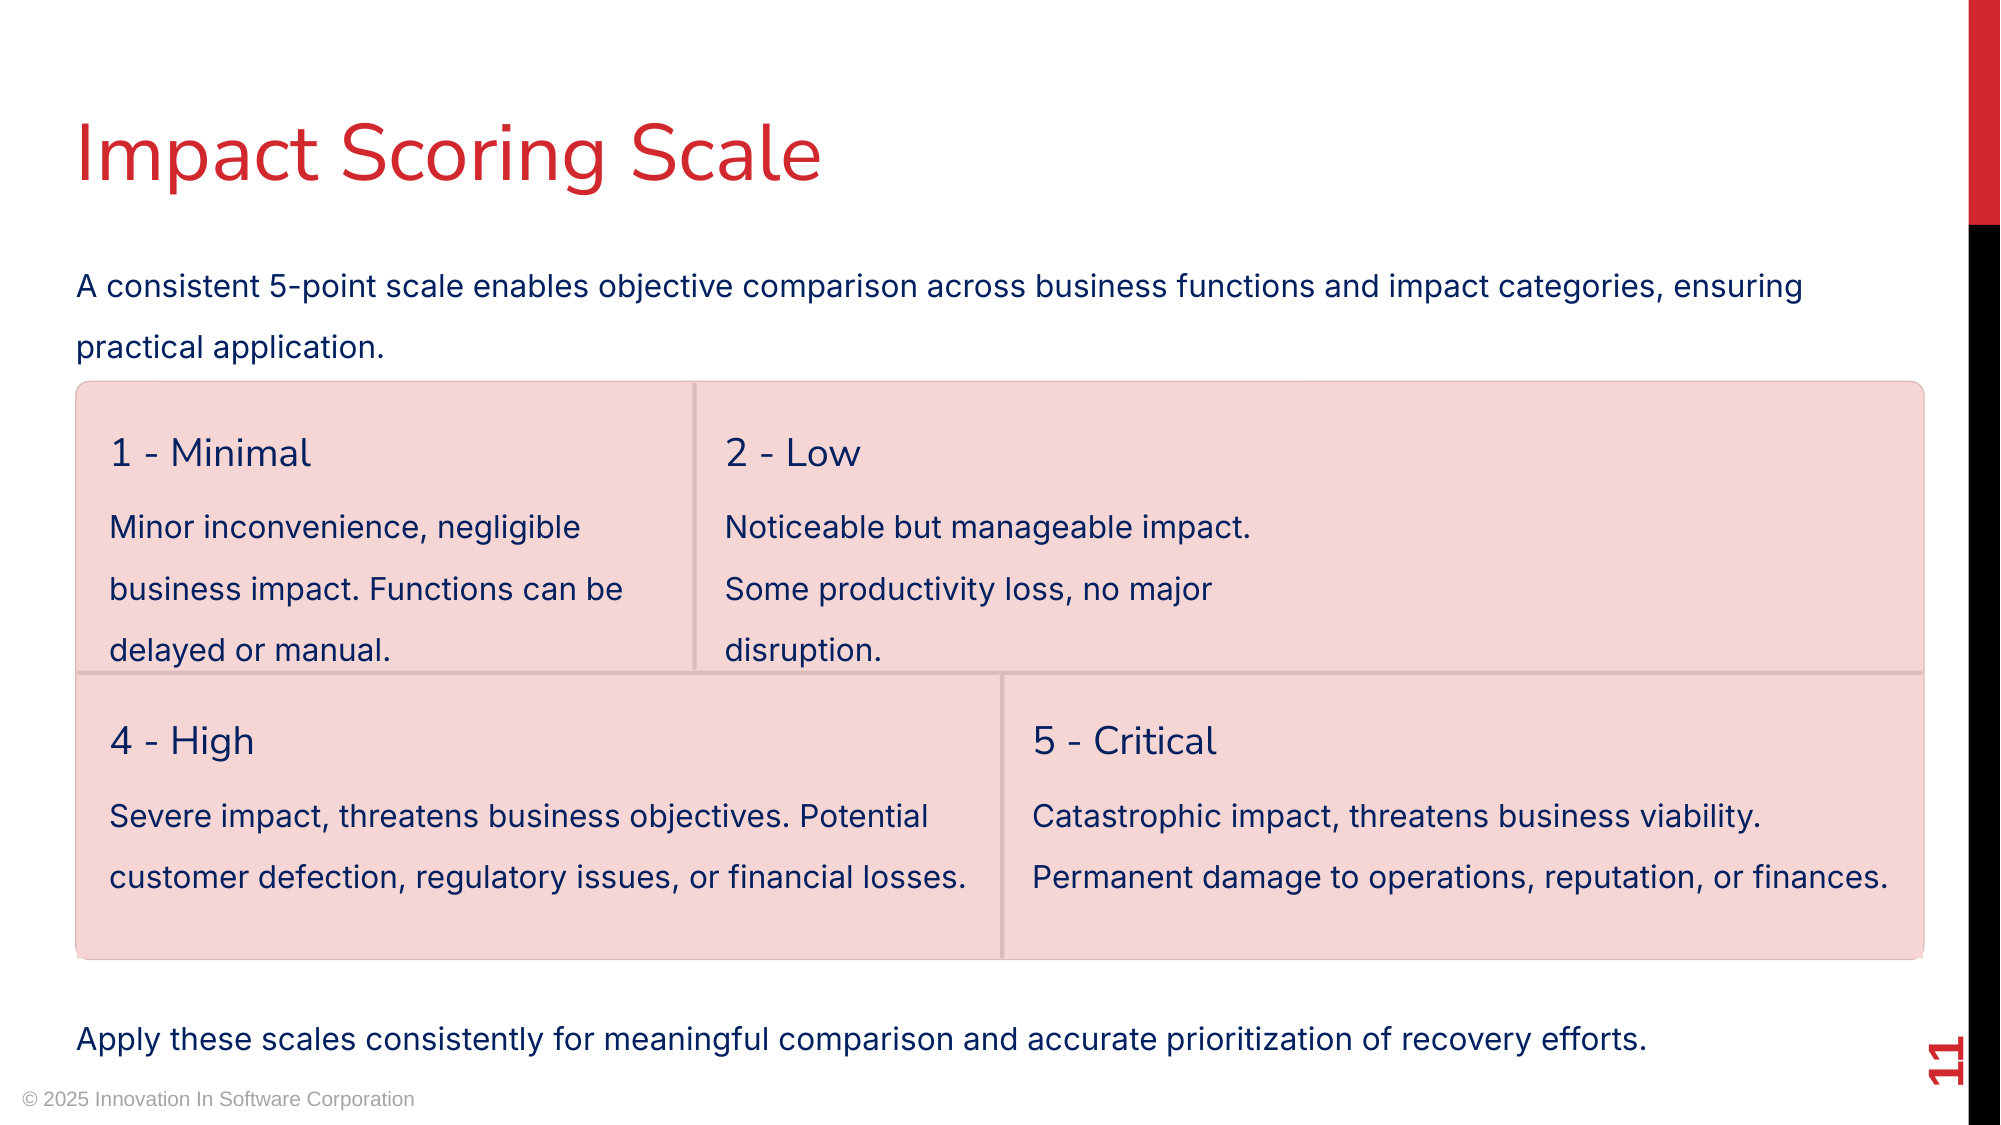

Impact Scoring Scale
A consistent 5-point scale enables objective comparison across business functions and impact categories, ensuring practical application.

1 - Minimal
2 - Low
Minor inconvenience, negligible business impact. Functions can be delayed or manual.
Noticeable but manageable impact. Some productivity loss, no major disruption.

4 - High
5 - Critical
Severe impact, threatens business objectives. Potential customer defection, regulatory issues, or financial losses.
Catastrophic impact, threatens business viability. Permanent damage to operations, reputation, or finances.
11
Apply these scales consistently for meaningful comparison and accurate prioritization of recovery efforts.
© 2025 Innovation In Software Corporation